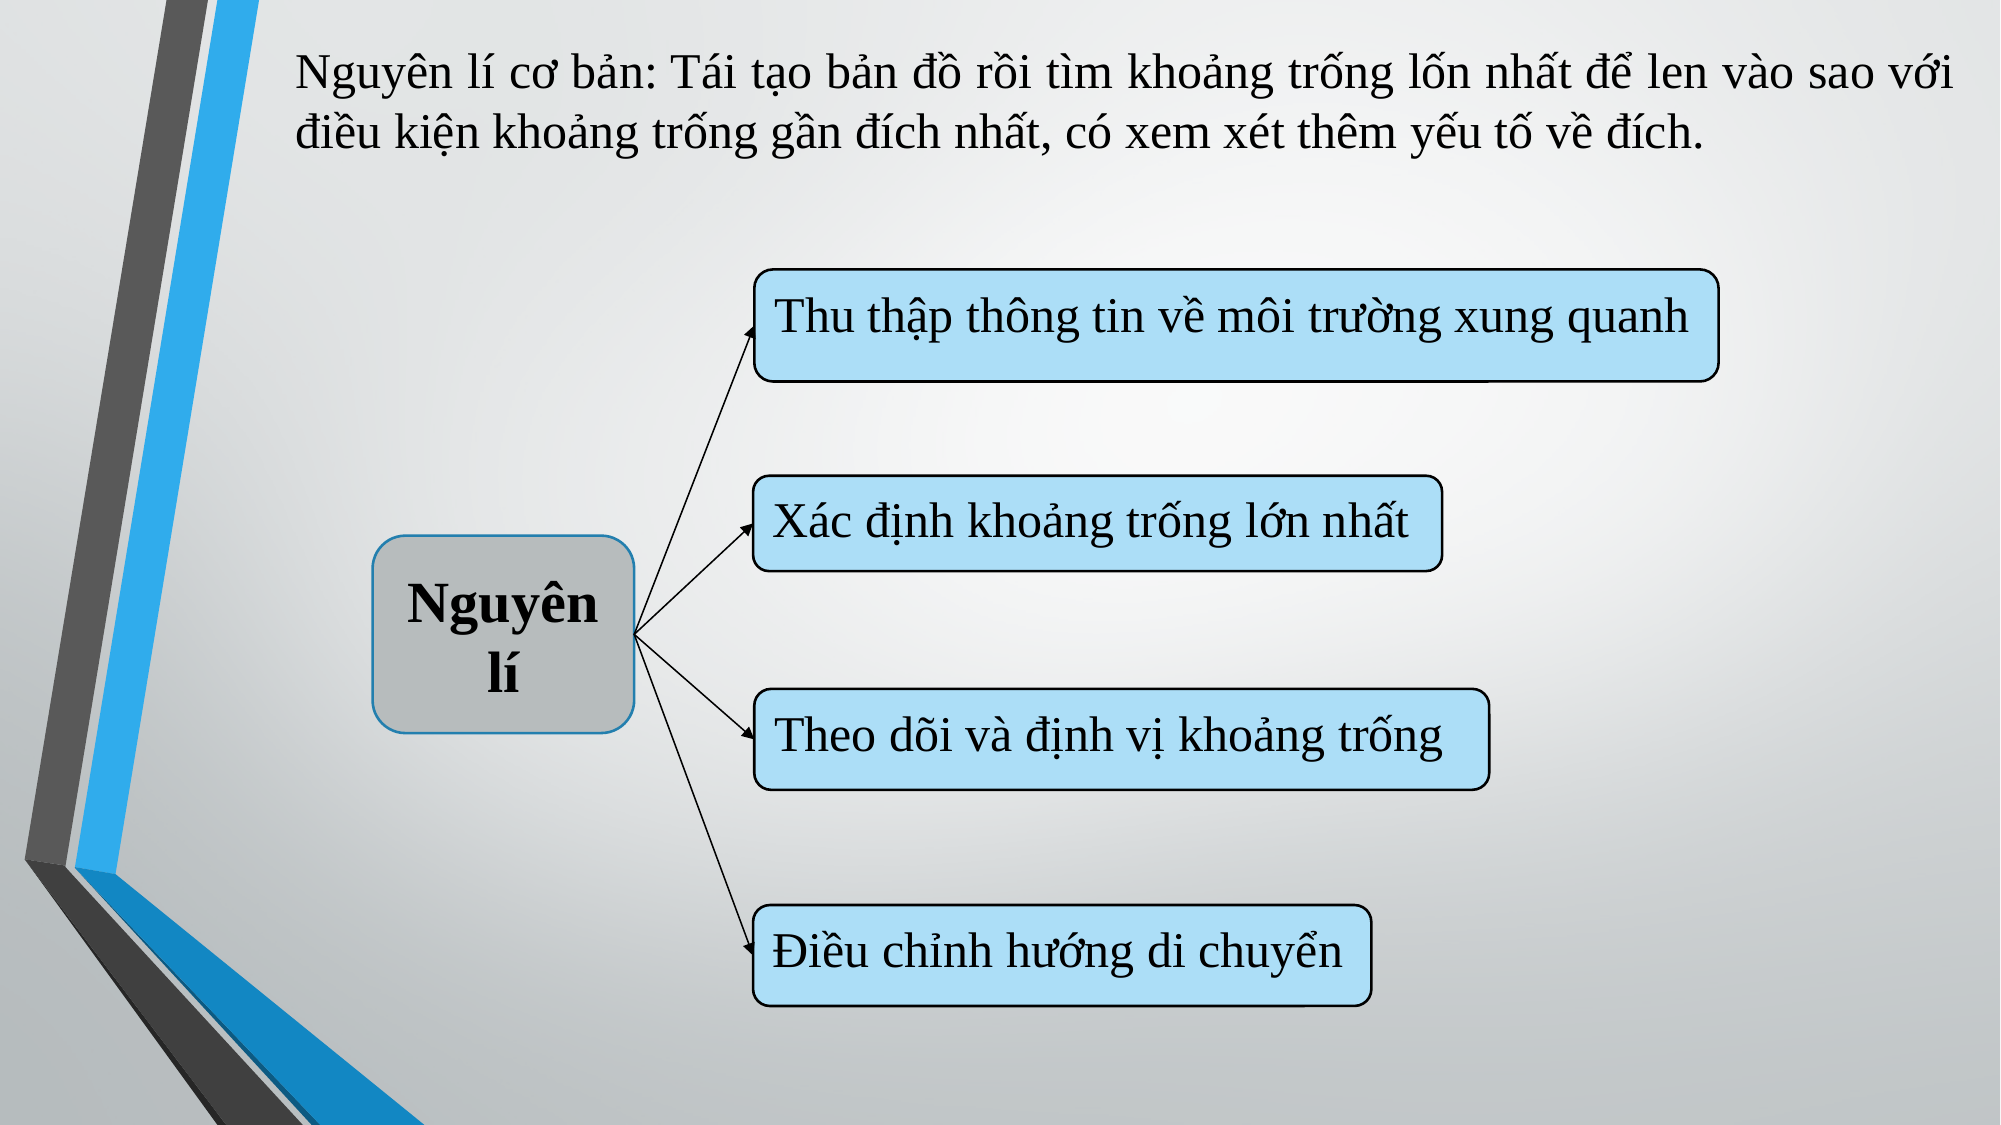

Nguyên lí cơ bản: Tái tạo bản đồ rồi tìm khoảng trống lốn nhất để len vào sao với điều kiện khoảng trống gần đích nhất, có xem xét thêm yếu tố về đích.
Thu thập thông tin về môi trường xung quanh
Xác định khoảng trống lớn nhất
Nguyên lí
Theo dõi và định vị khoảng trống
Điều chỉnh hướng di chuyển